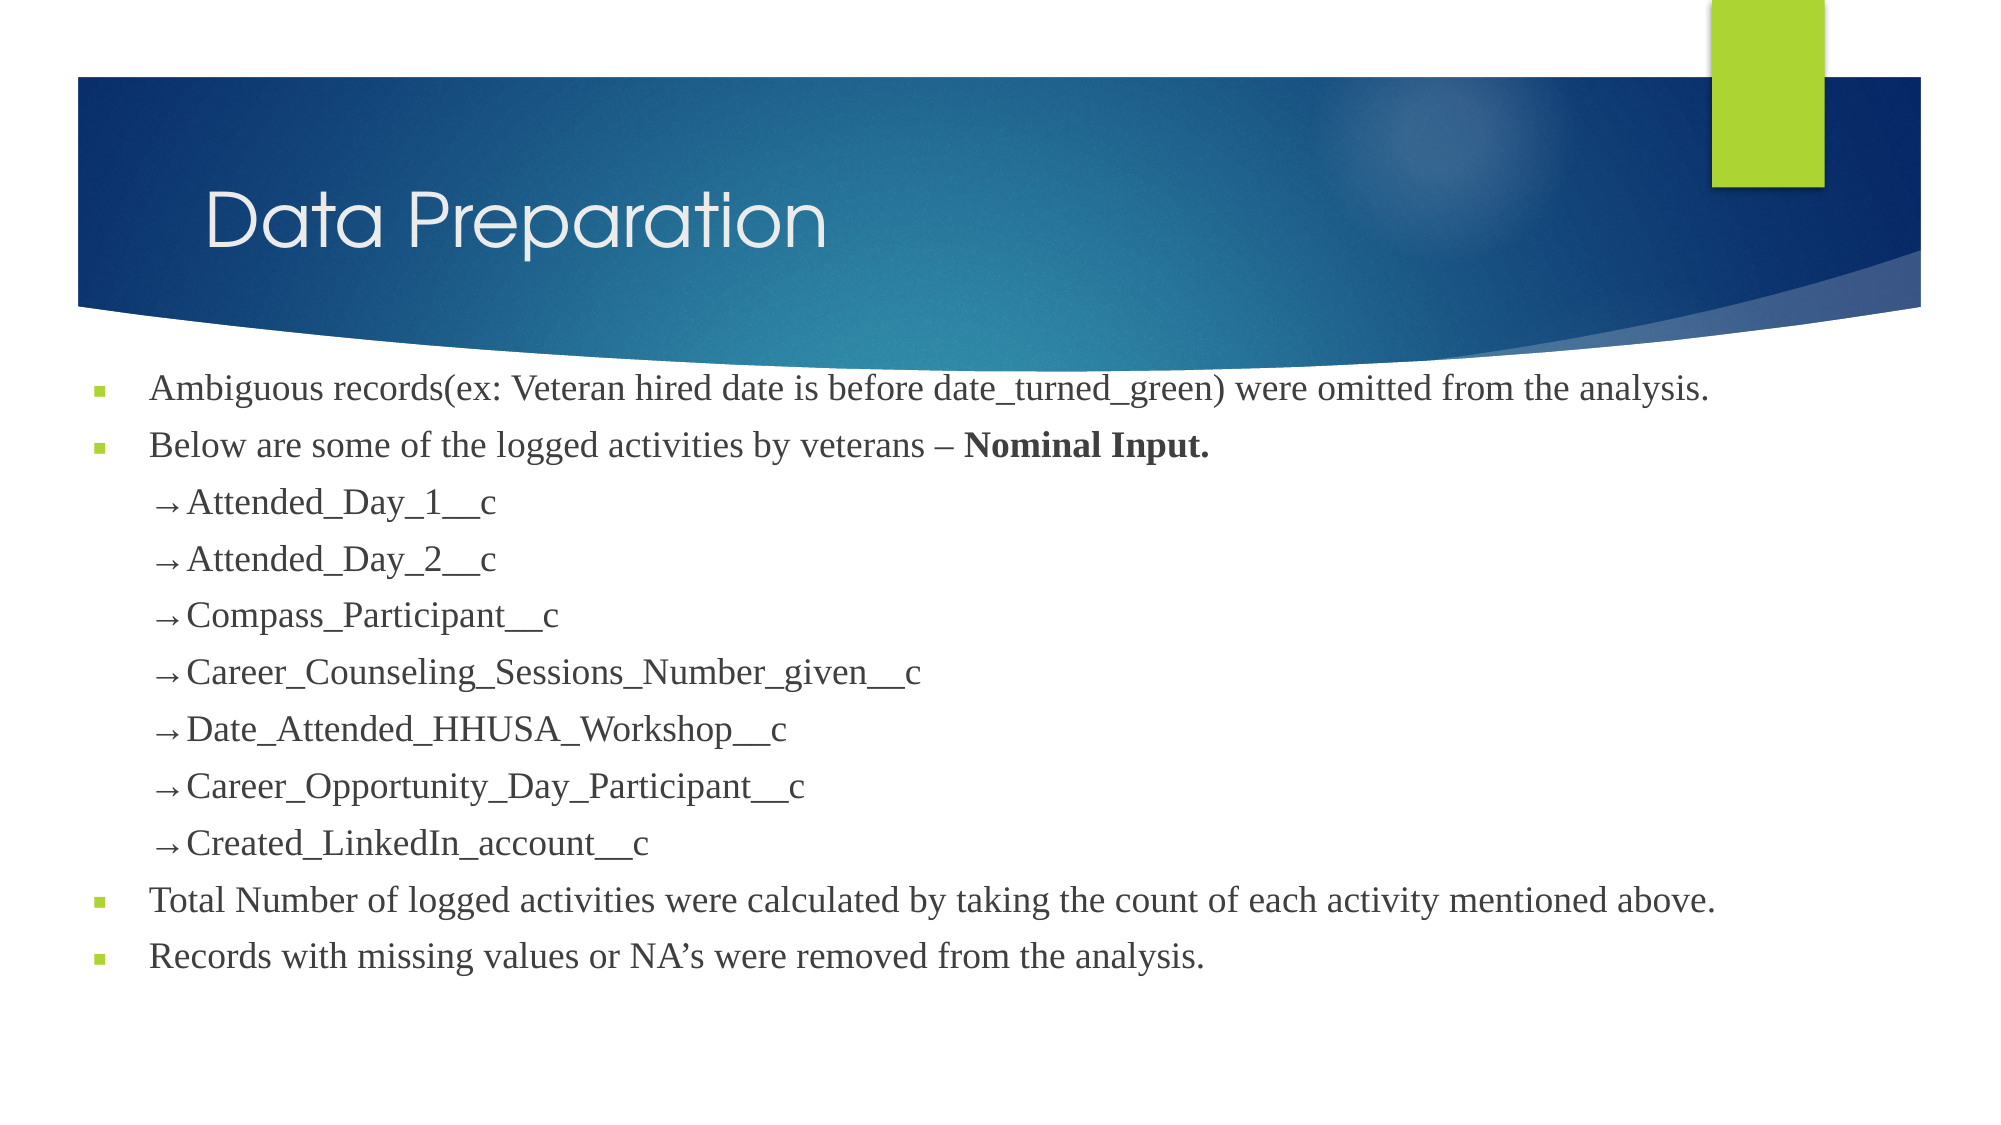

# Data Preparation
Ambiguous records(ex: Veteran hired date is before date_turned_green) were omitted from the analysis.
Below are some of the logged activities by veterans – Nominal Input.
	→Attended_Day_1__c
	→Attended_Day_2__c
	→Compass_Participant__c
	→Career_Counseling_Sessions_Number_given__c
	→Date_Attended_HHUSA_Workshop__c
	→Career_Opportunity_Day_Participant__c
	→Created_LinkedIn_account__c
Total Number of logged activities were calculated by taking the count of each activity mentioned above.
Records with missing values or NA’s were removed from the analysis.